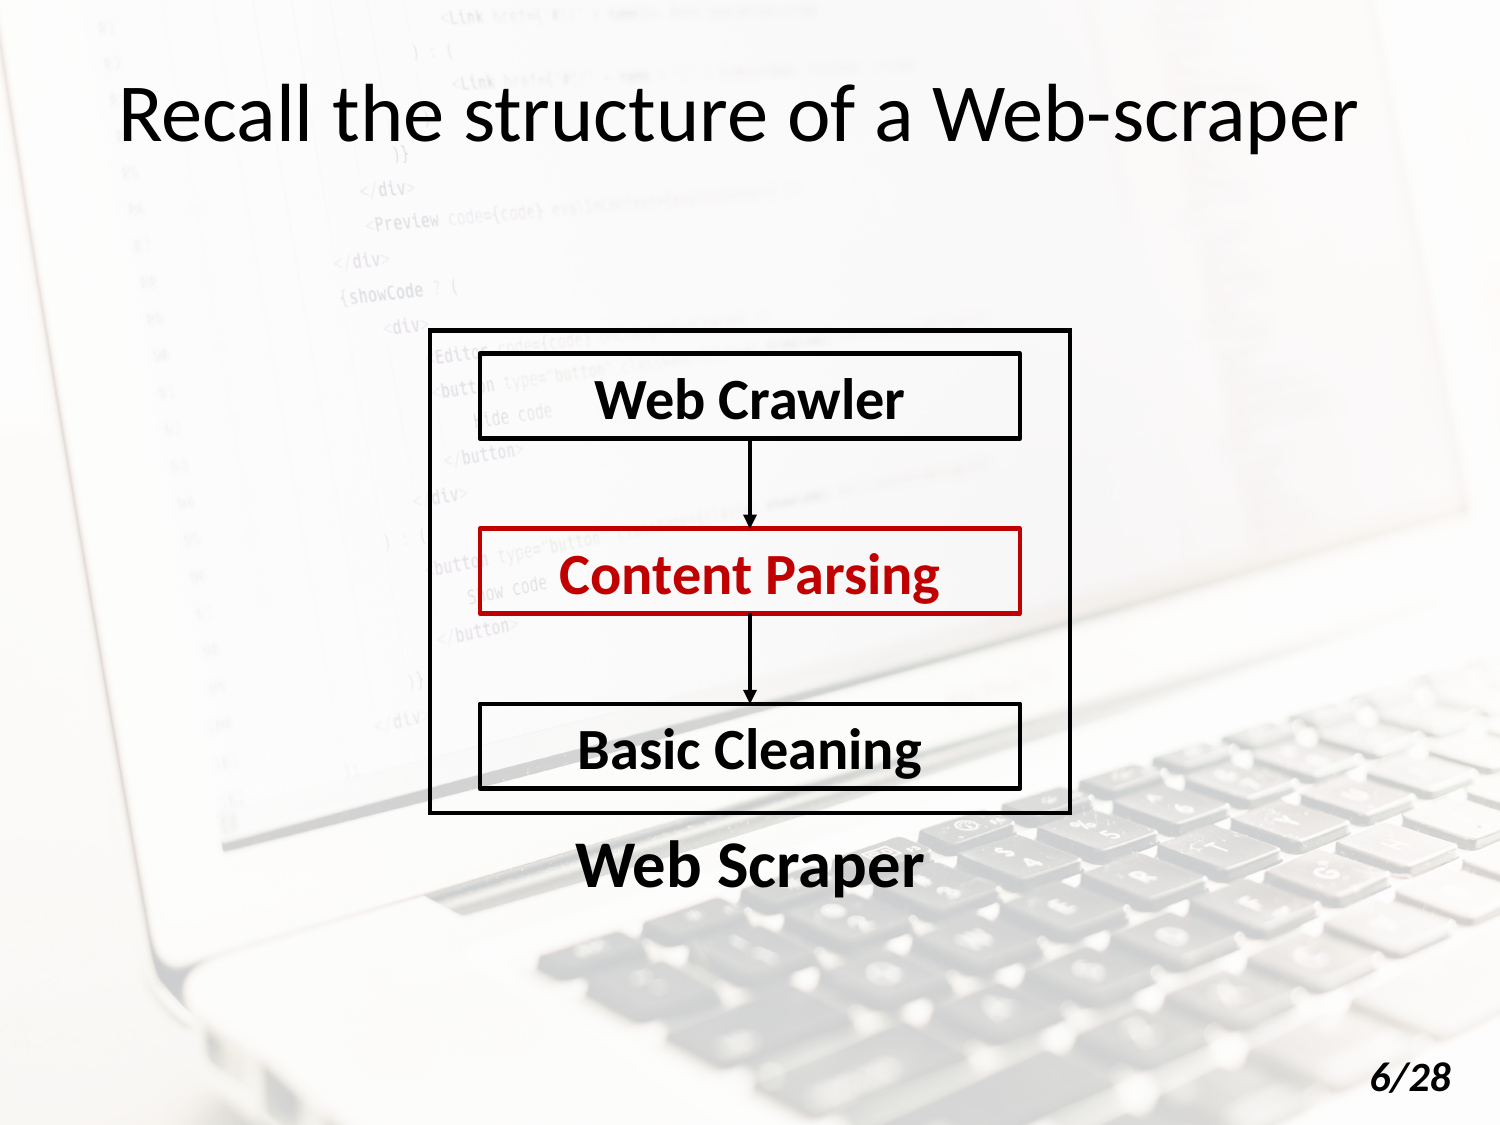

# Recall the structure of a Web-scraper

Web Crawler
Content Parsing
Basic Cleaning
Web Scraper
6/28